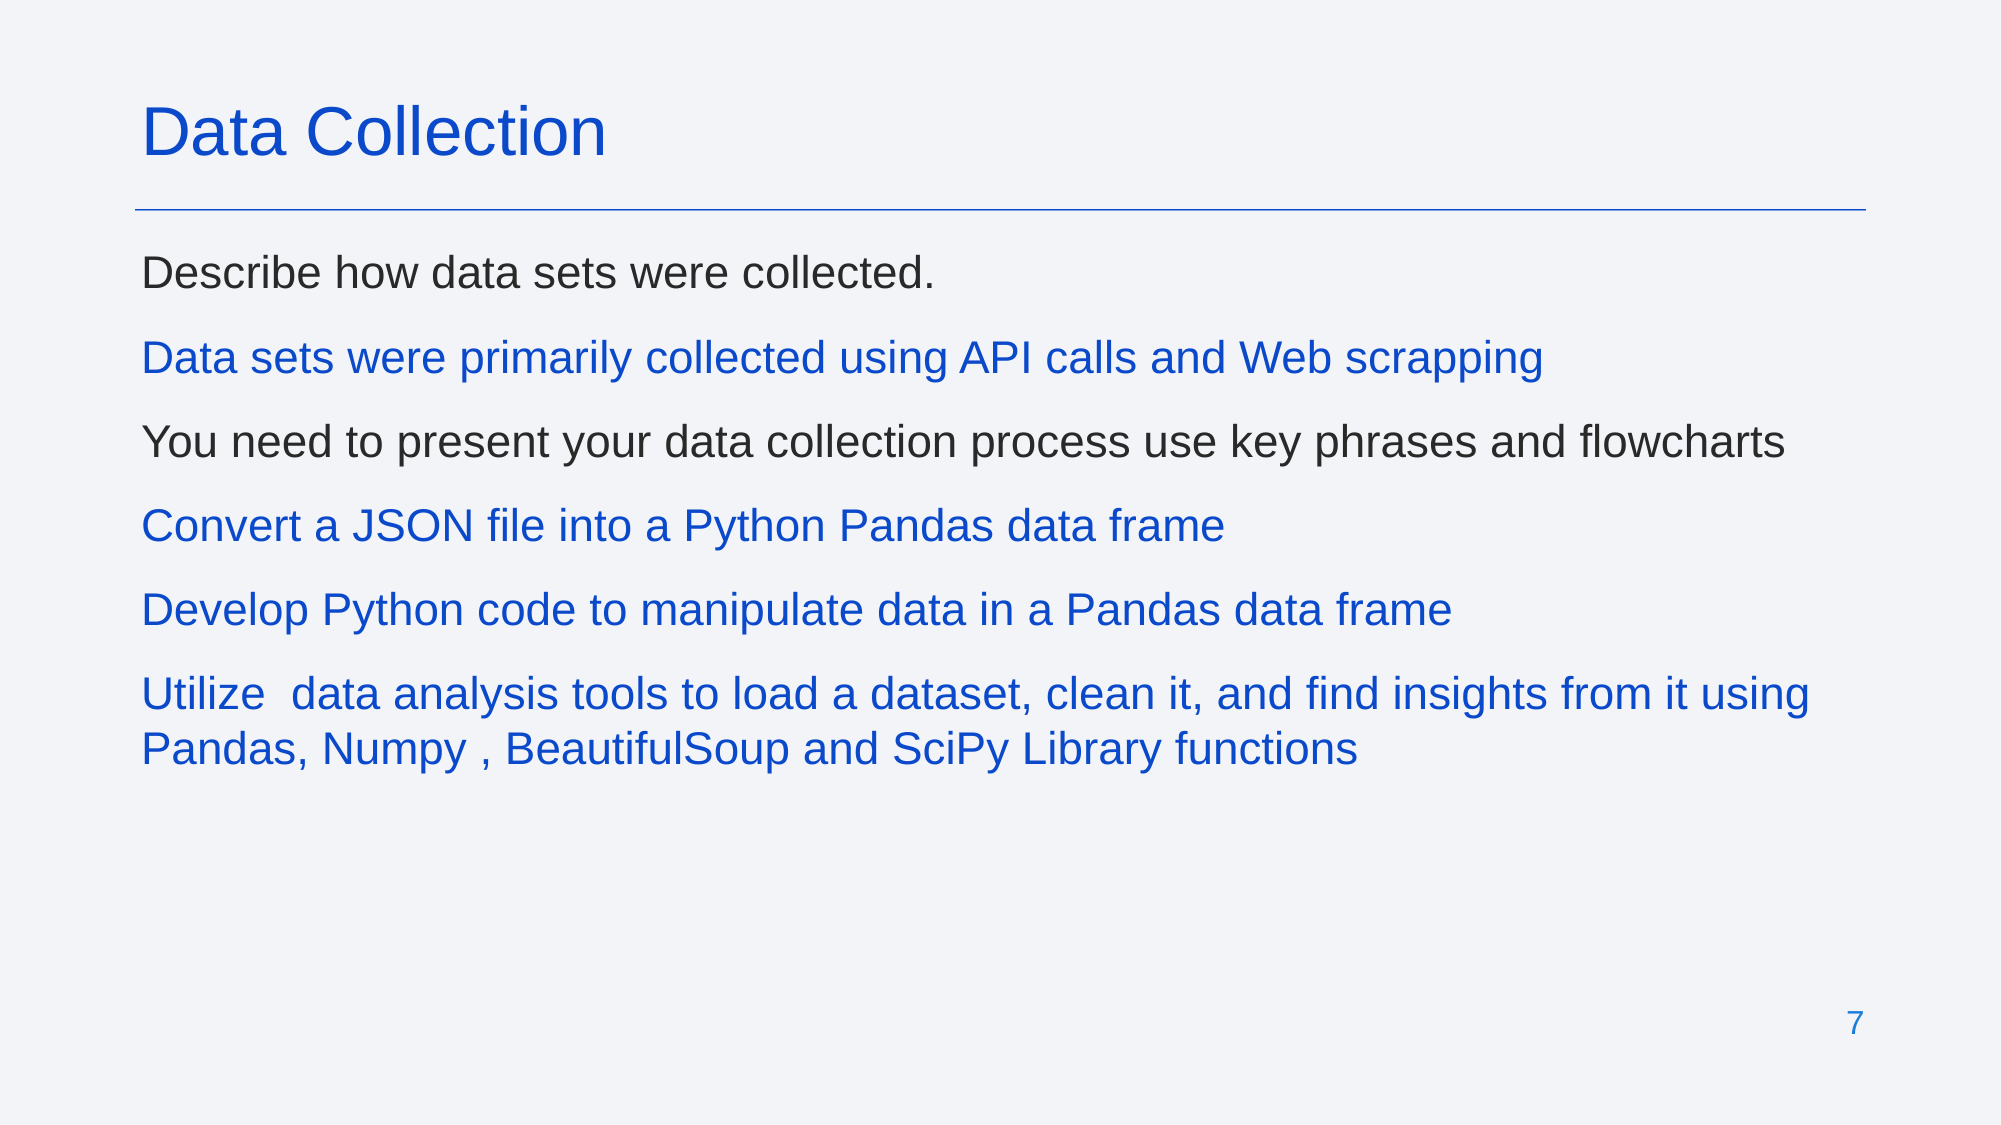

Data Collection
Describe how data sets were collected.
Data sets were primarily collected using API calls and Web scrapping
You need to present your data collection process use key phrases and flowcharts
Convert a JSON file into a Python Pandas data frame
Develop Python code to manipulate data in a Pandas data frame
Utilize  data analysis tools to load a dataset, clean it, and find insights from it using Pandas, Numpy , BeautifulSoup and SciPy Library functions

7